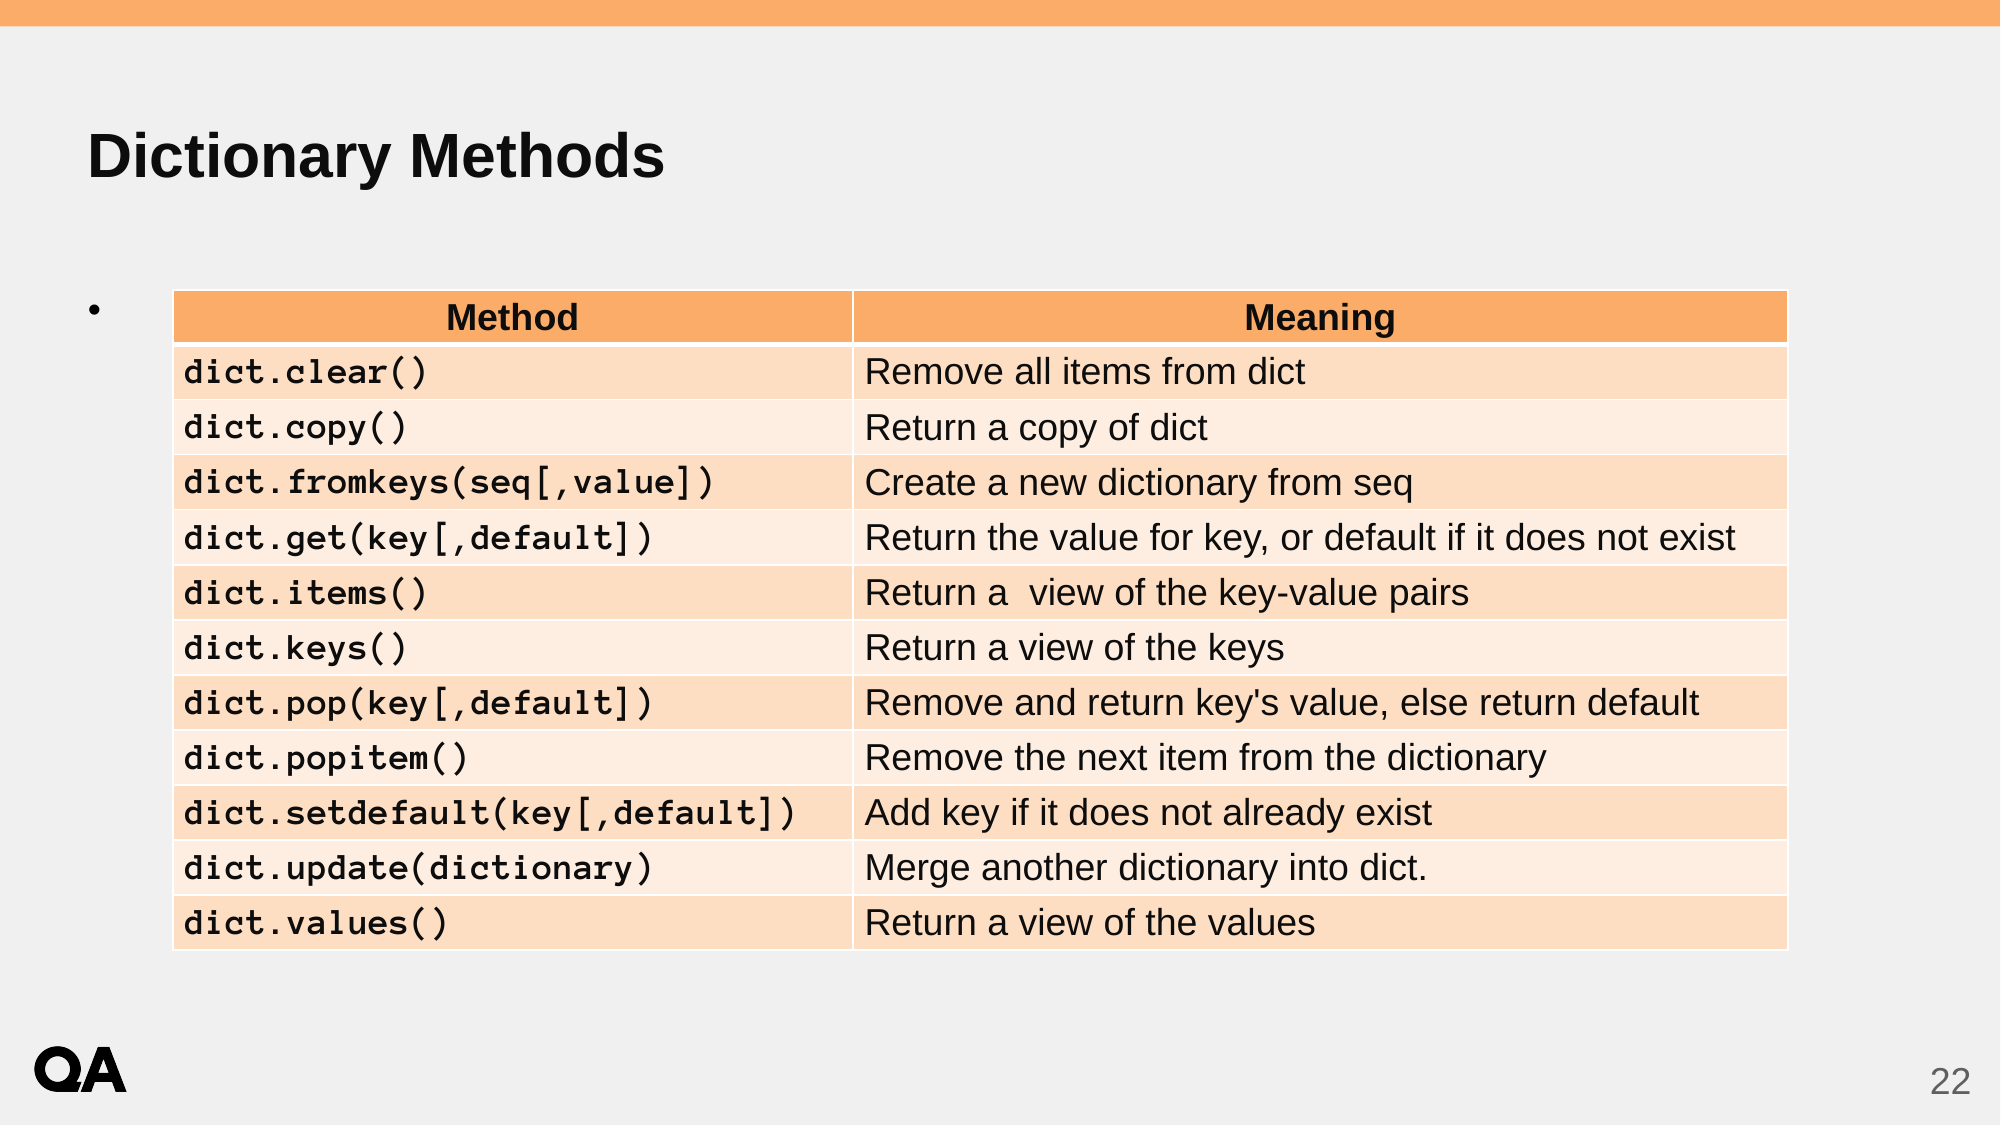

# Dictionary Methods
Dictionary methods

| Method | Meaning |
| --- | --- |
| dict.clear() | Remove all items from dict |
| dict.copy() | Return a copy of dict |
| dict.fromkeys(seq[,value]) | Create a new dictionary from seq |
| dict.get(key[,default]) | Return the value for key, or default if it does not exist |
| dict.items() | Return a  view of the key-value pairs |
| dict.keys() | Return a view of the keys |
| dict.pop(key[,default]) | Remove and return key's value, else return default |
| dict.popitem() | Remove the next item from the dictionary |
| dict.setdefault(key[,default]) | Add key if it does not already exist |
| dict.update(dictionary) | Merge another dictionary into dict. |
| dict.values() | Return a view of the values |
22